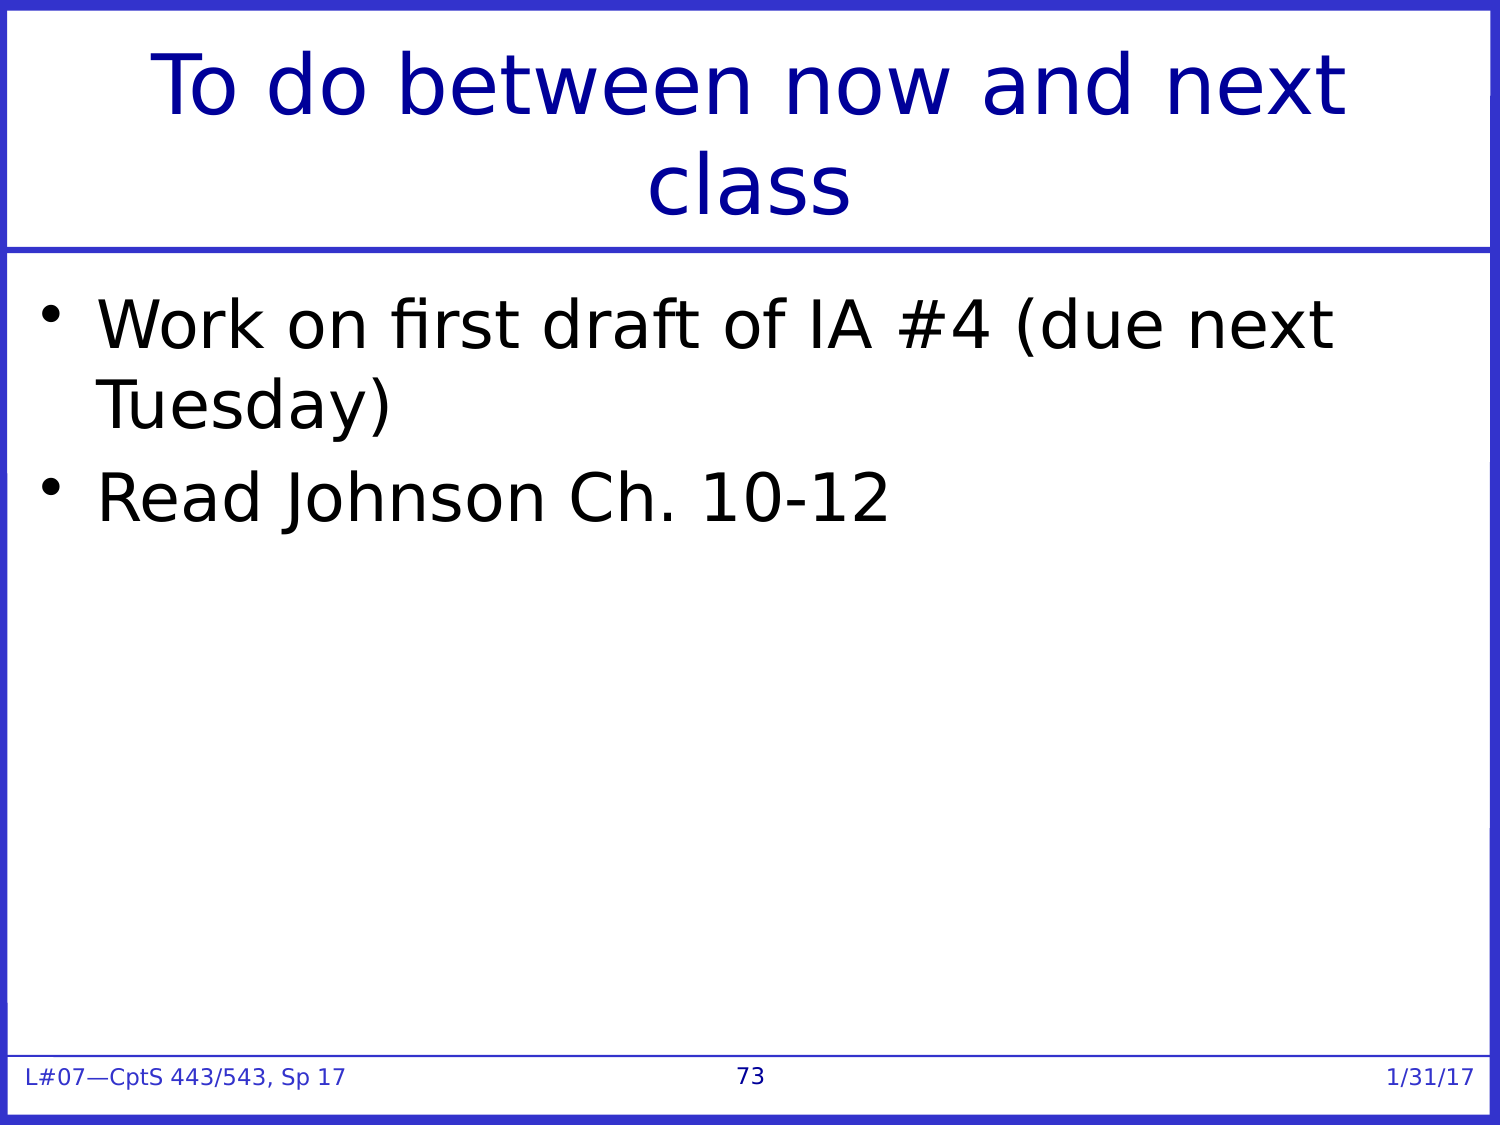

# To do between now and next class
Work on first draft of IA #4 (due next Tuesday)
Read Johnson Ch. 10-12
73